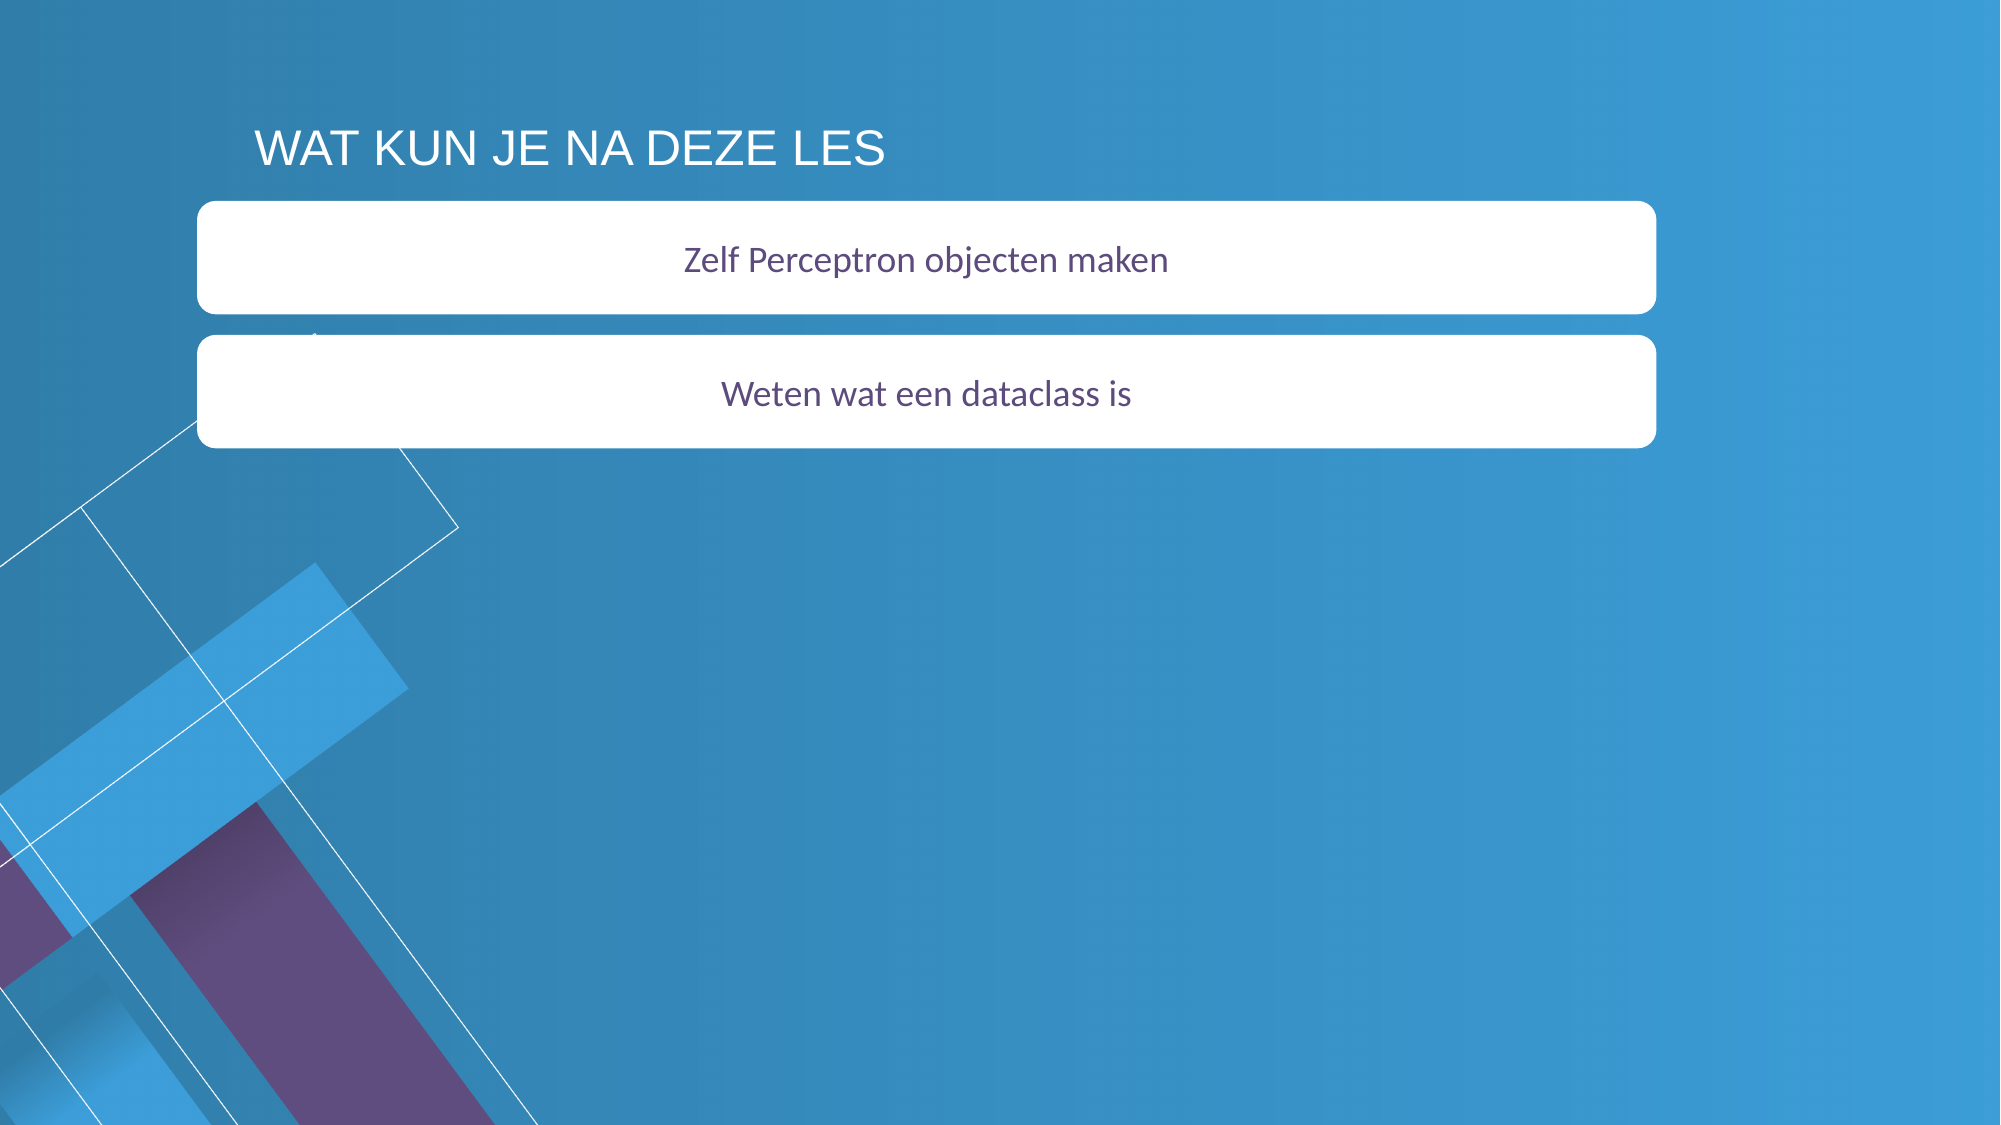

# Wat kun je na deze les
Zelf Perceptron objecten maken
Weten wat een dataclass is